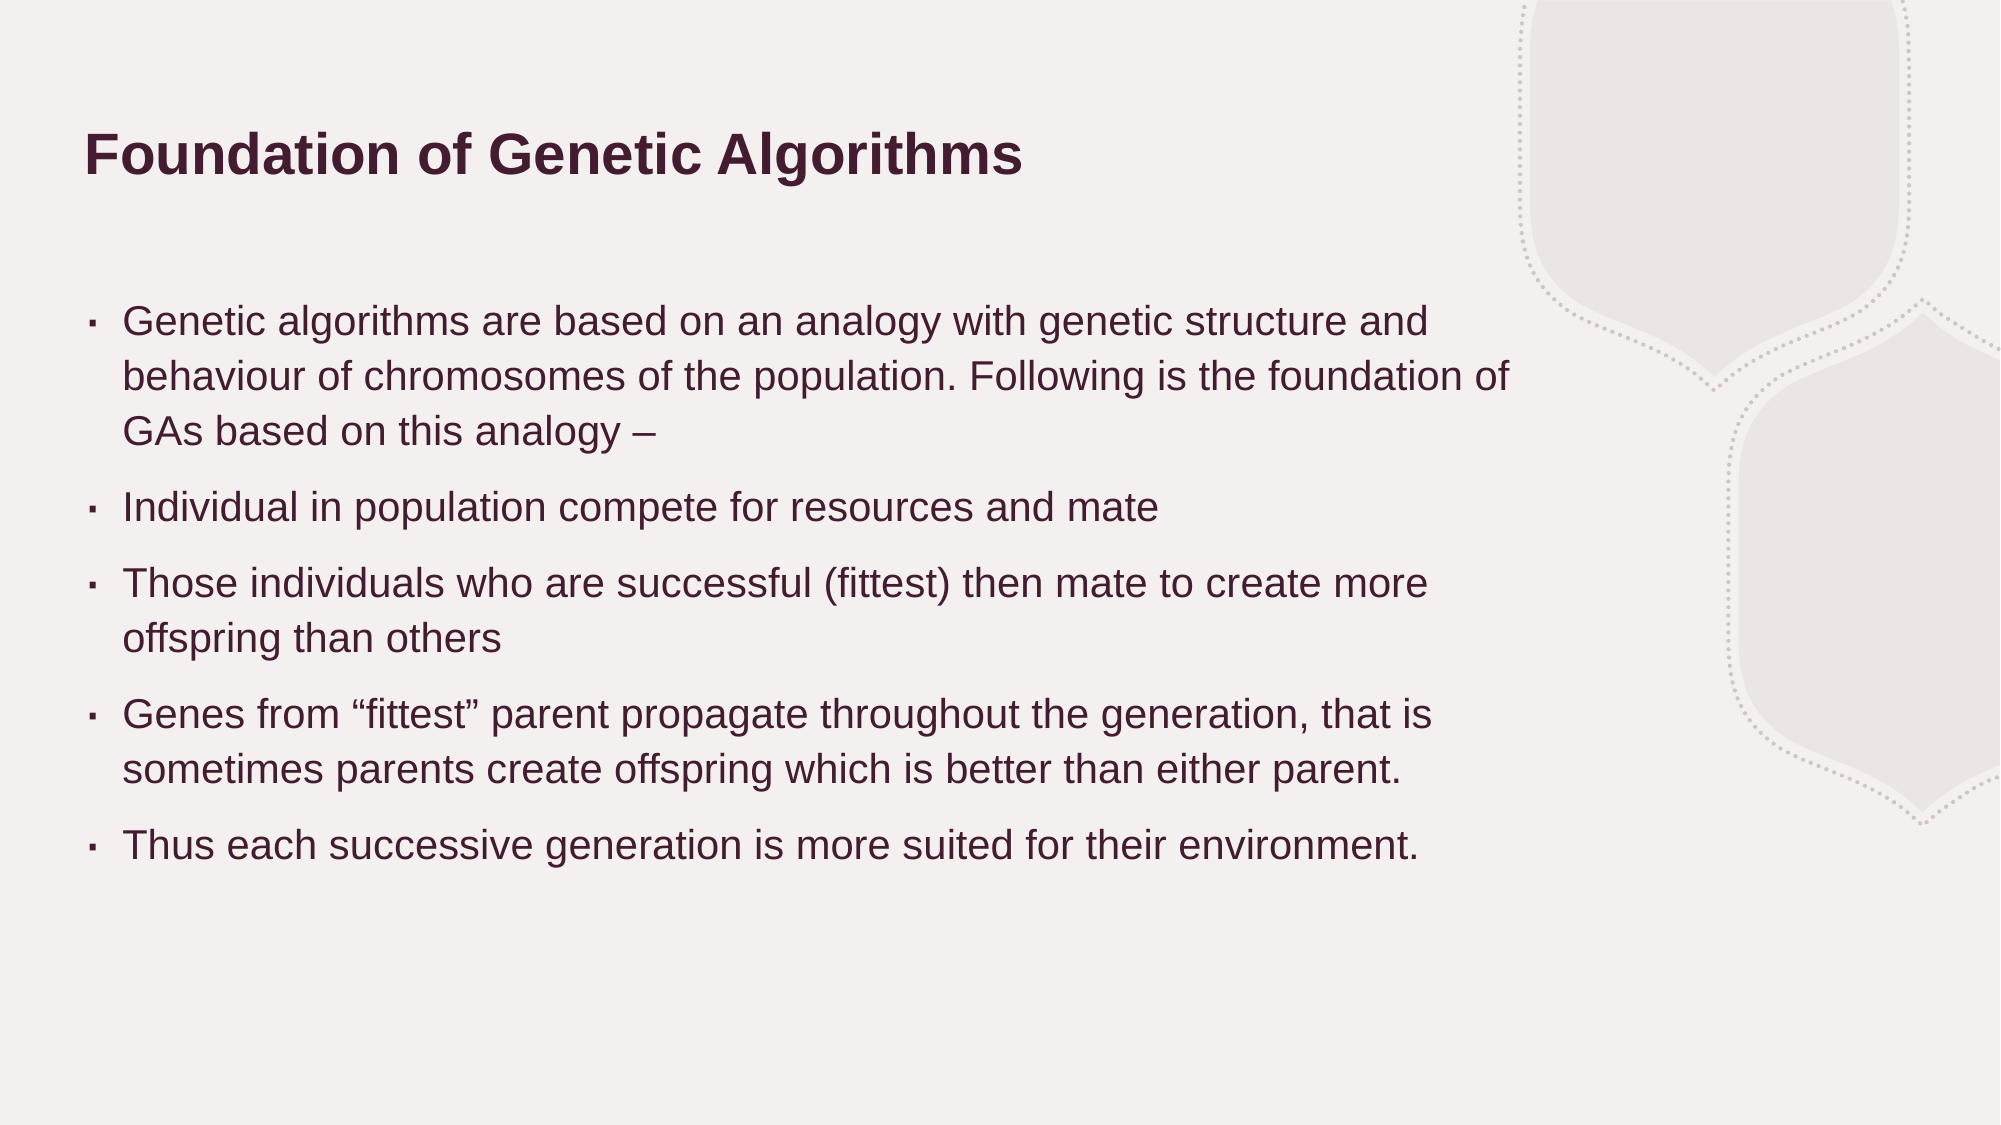

# Foundation of Genetic Algorithms

Genetic algorithms are based on an analogy with genetic structure and behaviour of chromosomes of the population. Following is the foundation of GAs based on this analogy –
Individual in population compete for resources and mate
Those individuals who are successful (fittest) then mate to create more offspring than others
Genes from “fittest” parent propagate throughout the generation, that is sometimes parents create offspring which is better than either parent.
Thus each successive generation is more suited for their environment.